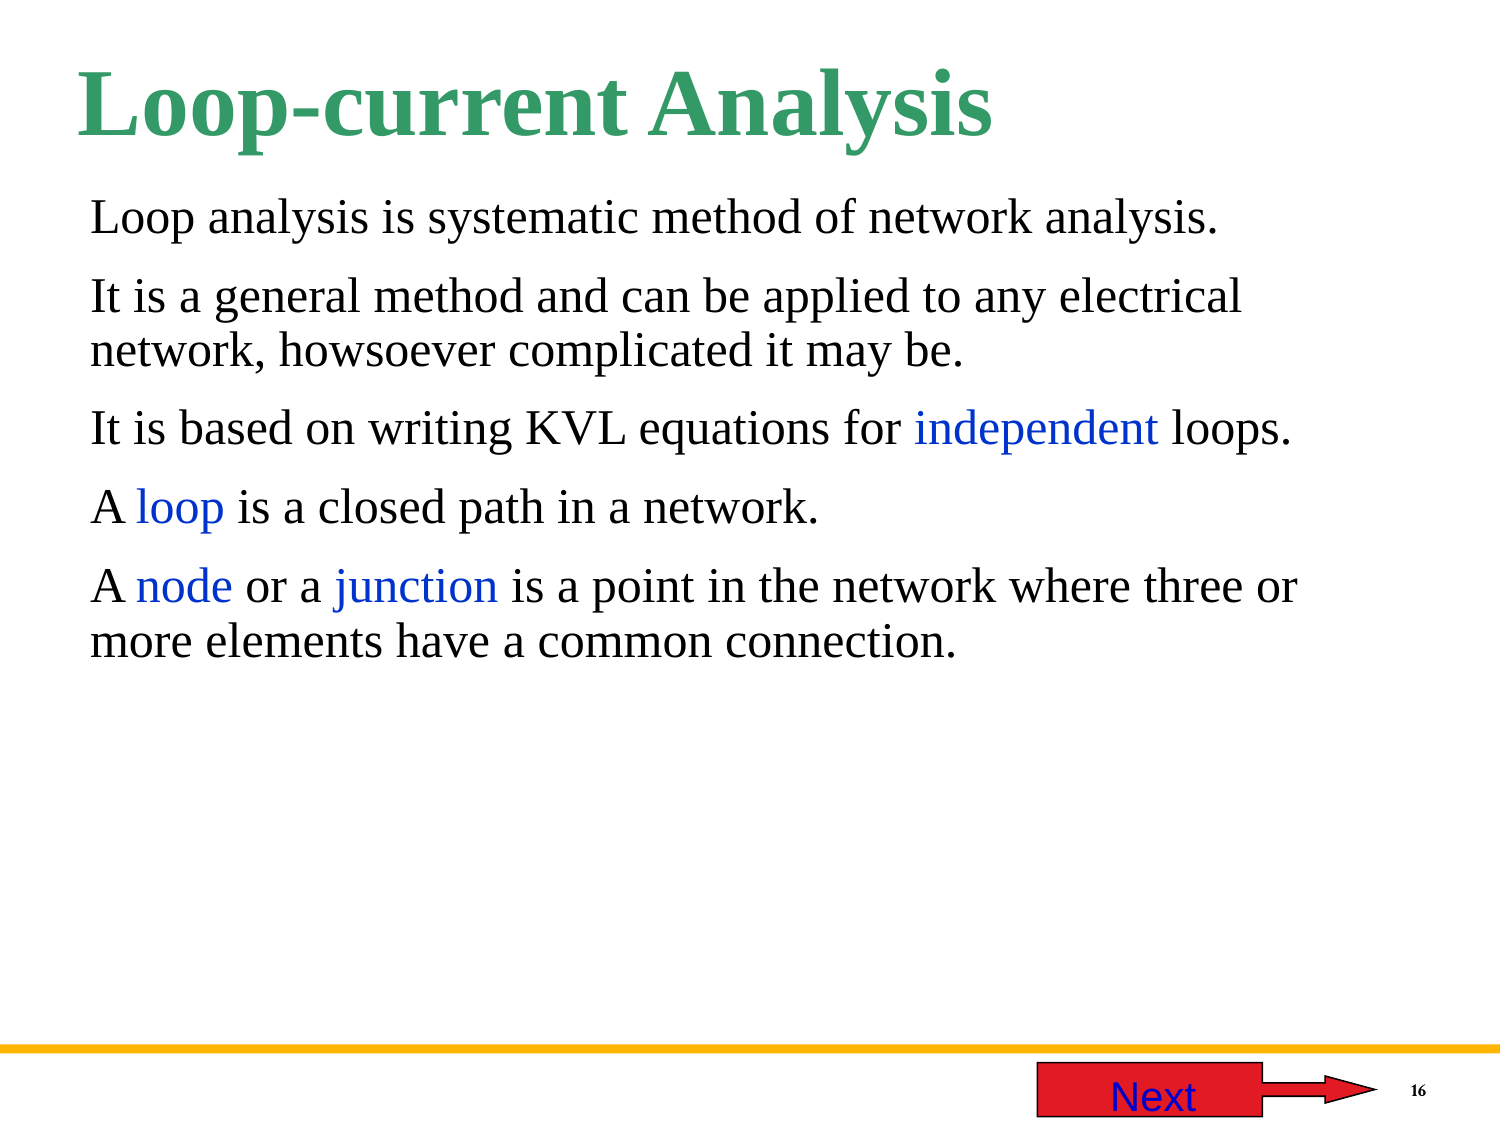

# Loop-current Analysis
Loop analysis is systematic method of network analysis.
It is a general method and can be applied to any electrical network, howsoever complicated it may be.
It is based on writing KVL equations for independent loops.
A loop is a closed path in a network.
A node or a junction is a point in the network where three or more elements have a common connection.

 Next
16